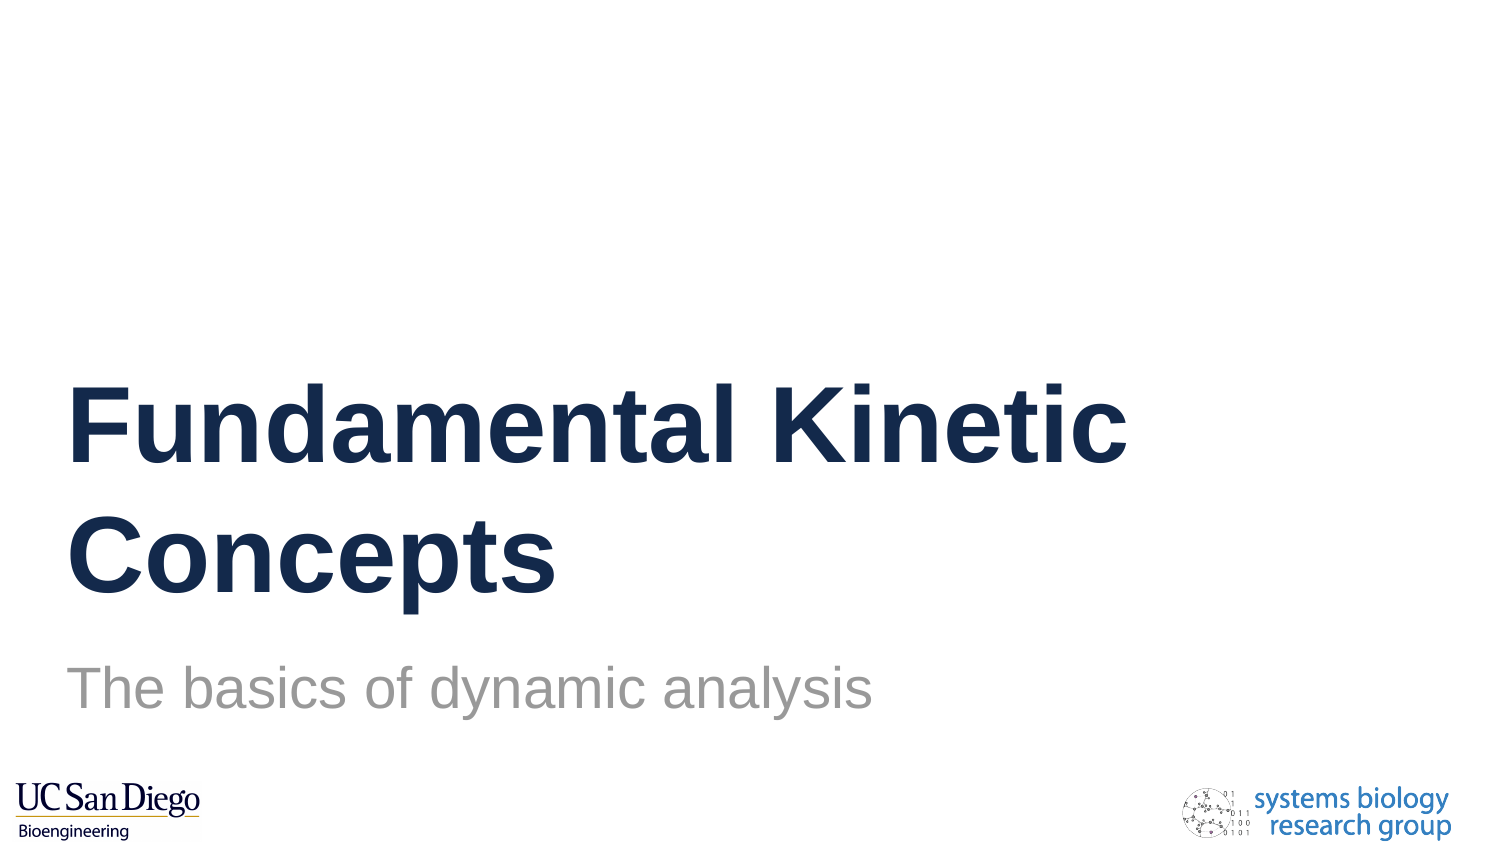

# Fundamental Kinetic Concepts
The basics of dynamic analysis